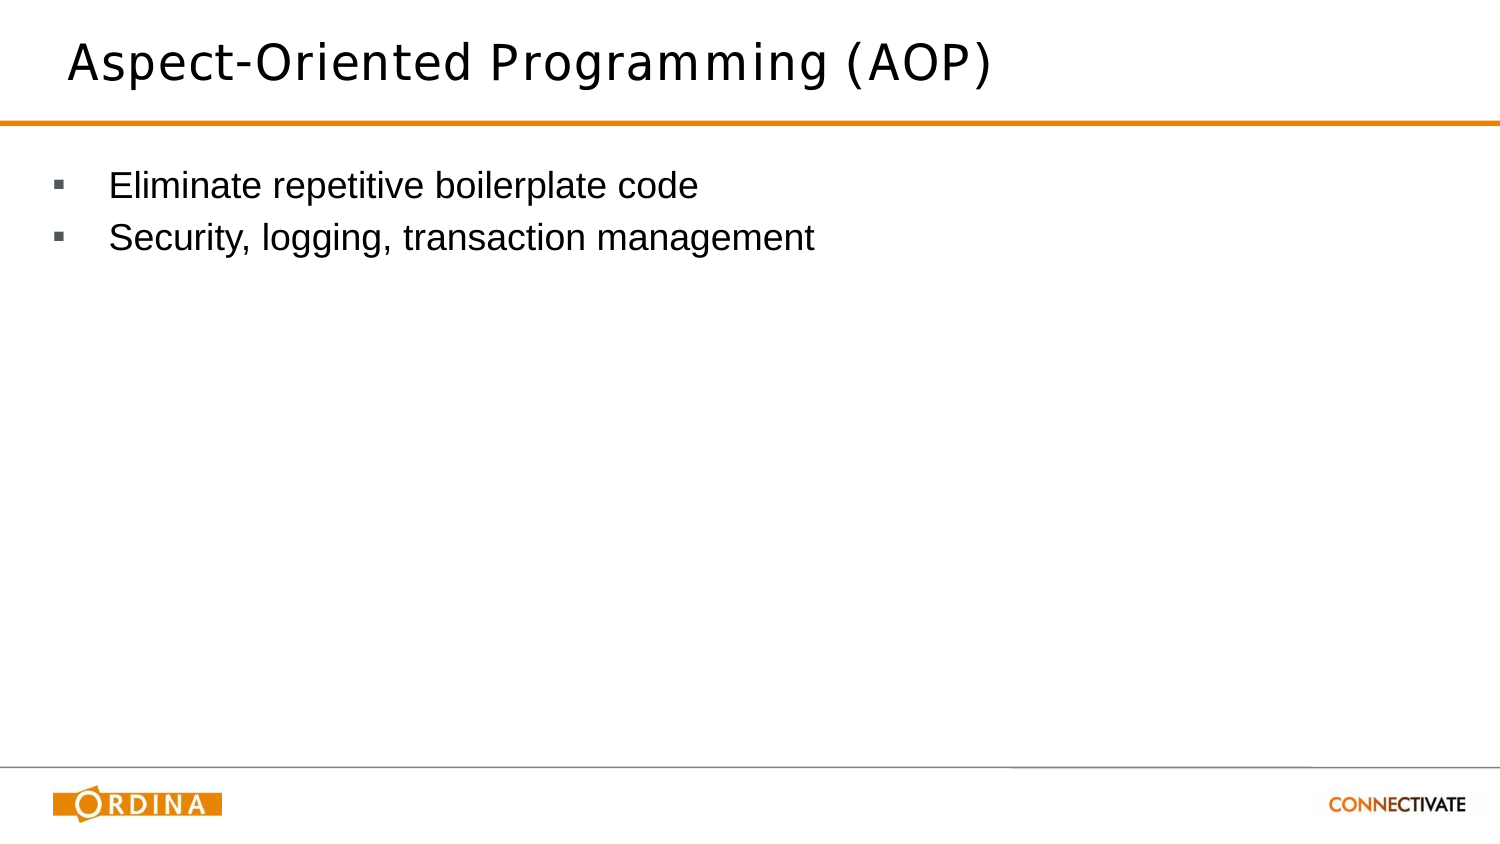

# Aspect-Oriented Programming (AOP)
Eliminate repetitive boilerplate code
Security, logging, transaction management